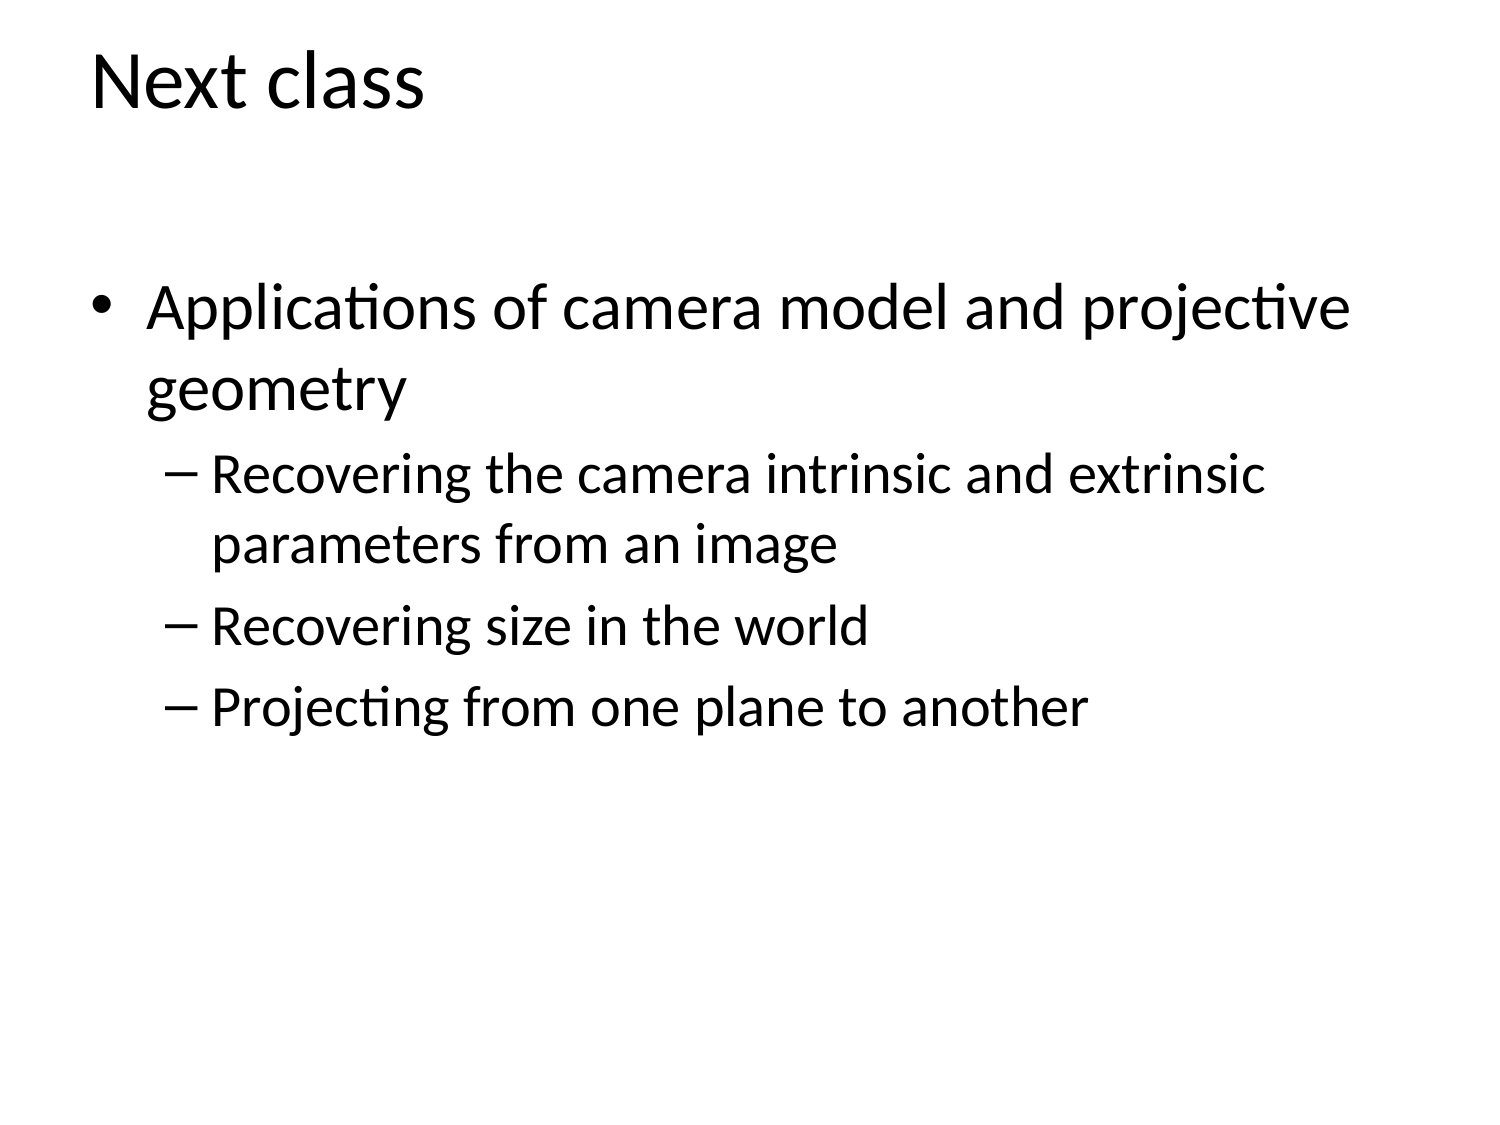

# Next class

Applications of camera model and projective geometry
Recovering the camera intrinsic and extrinsic parameters from an image
Recovering size in the world
Projecting from one plane to another